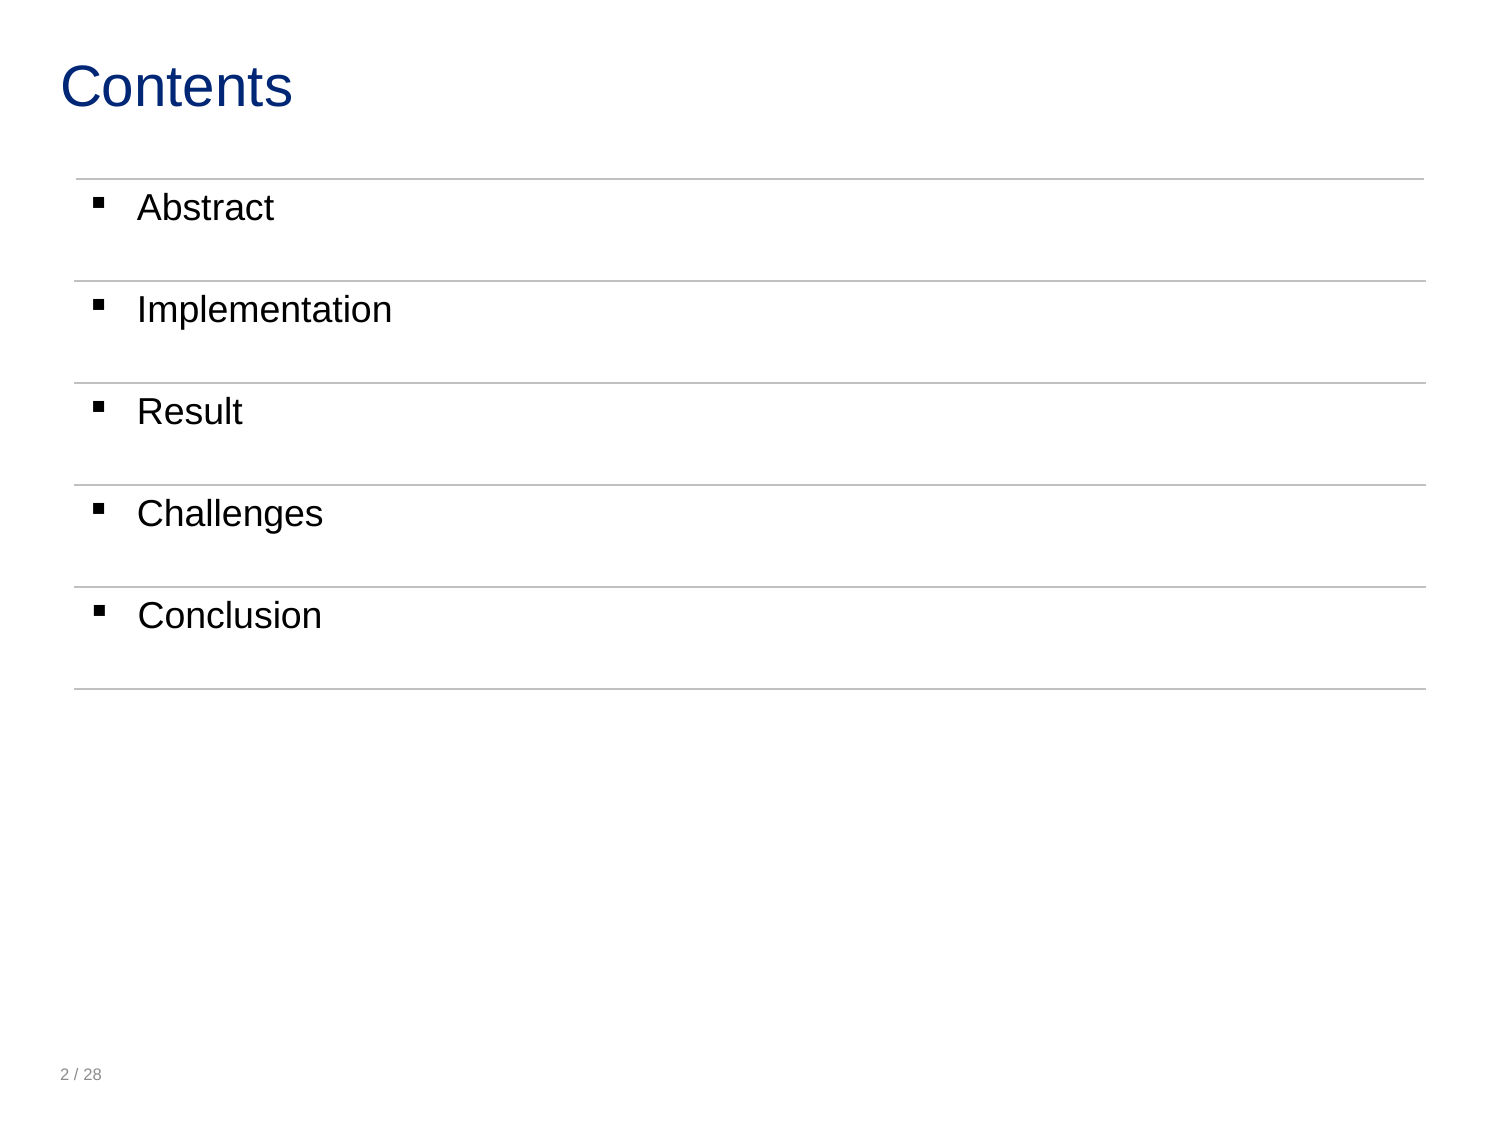

# Contents
| Abstract |
| --- |
| Implementation |
| Result |
| Challenges |
| Conclusion |